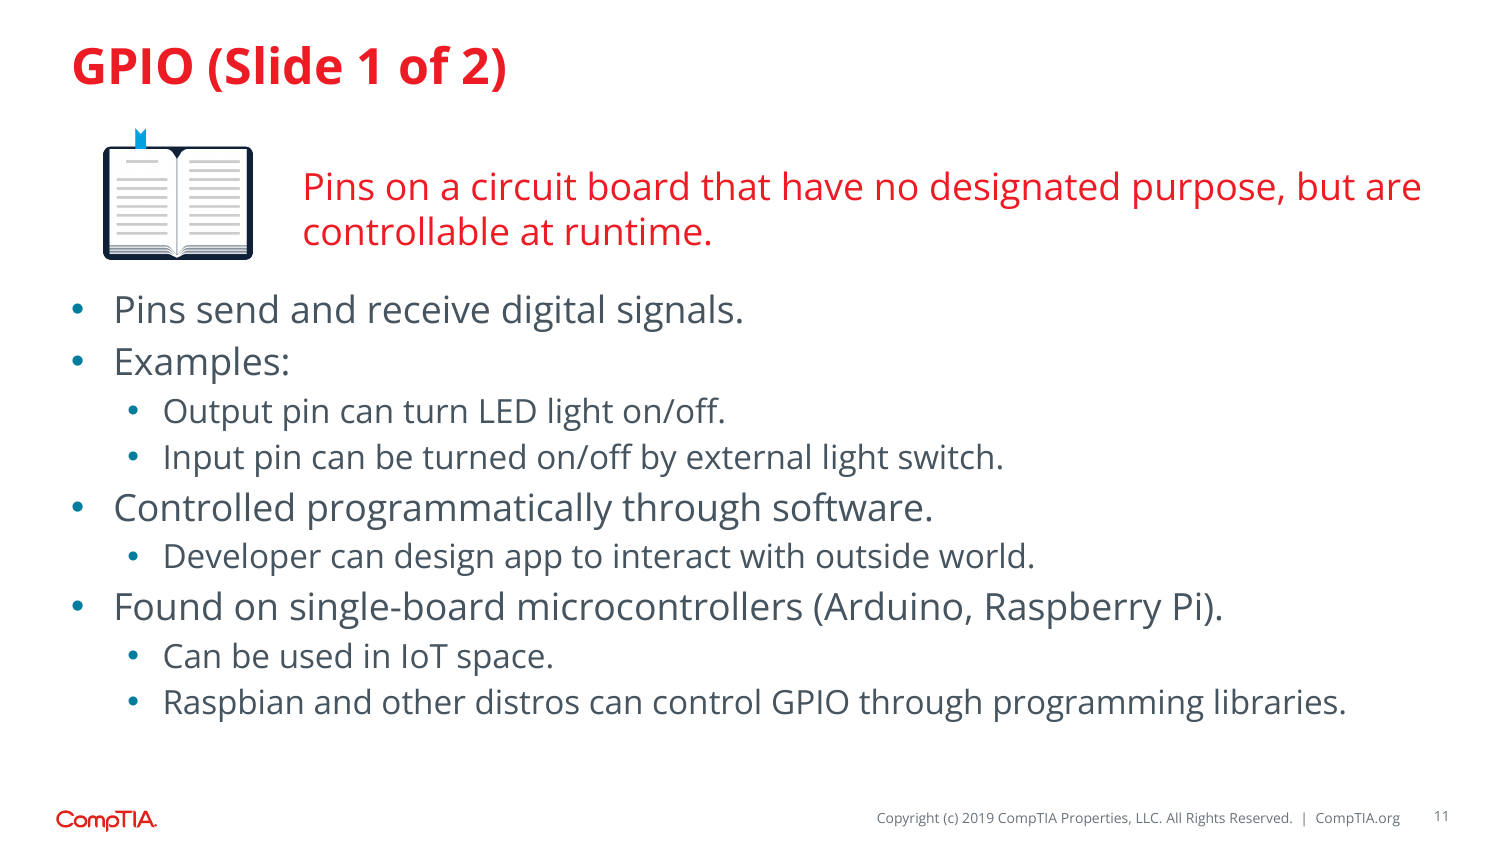

# GPIO (Slide 1 of 2)
Pins on a circuit board that have no designated purpose, but are controllable at runtime.
Pins send and receive digital signals.
Examples:
Output pin can turn LED light on/off.
Input pin can be turned on/off by external light switch.
Controlled programmatically through software.
Developer can design app to interact with outside world.
Found on single-board microcontrollers (Arduino, Raspberry Pi).
Can be used in IoT space.
Raspbian and other distros can control GPIO through programming libraries.
11